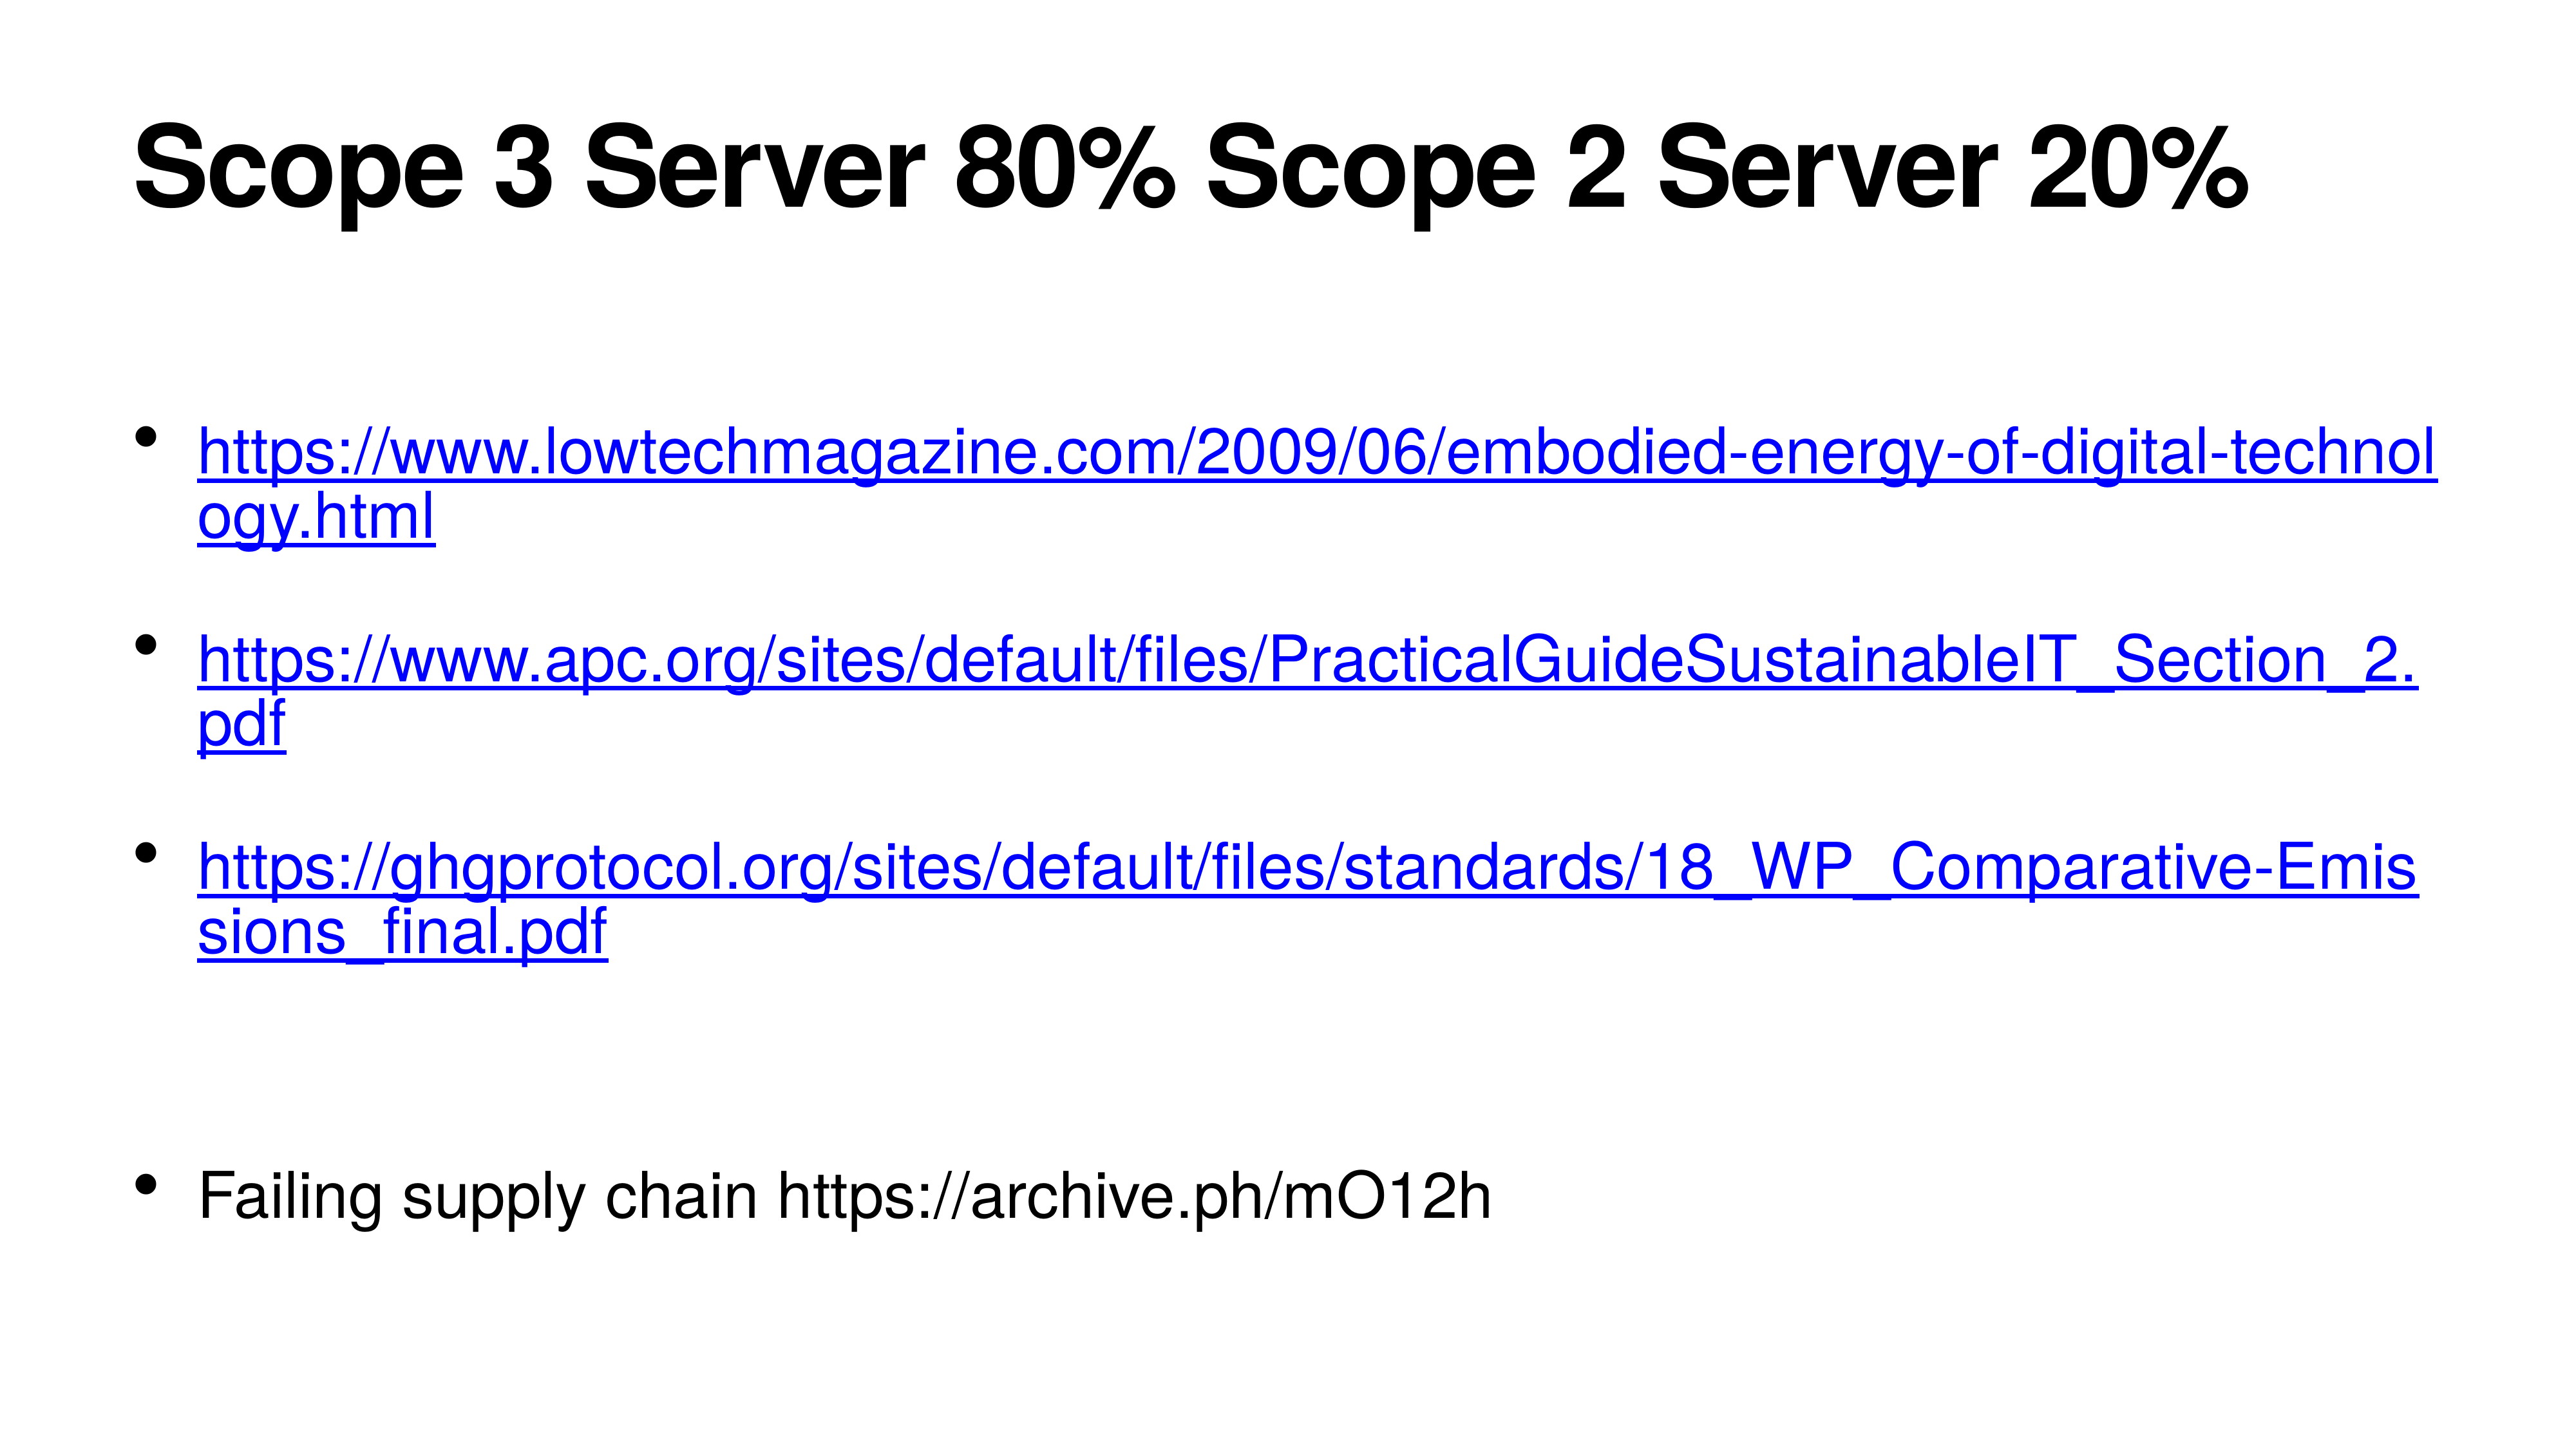

# Scope 3 Server 80% Scope 2 Server 20%

https://www.lowtechmagazine.com/2009/06/embodied-energy-of-digital-technology.html
https://www.apc.org/sites/default/files/PracticalGuideSustainableIT_Section_2.pdf
https://ghgprotocol.org/sites/default/files/standards/18_WP_Comparative-Emissions_final.pdf

Failing supply chain https://archive.ph/mO12h